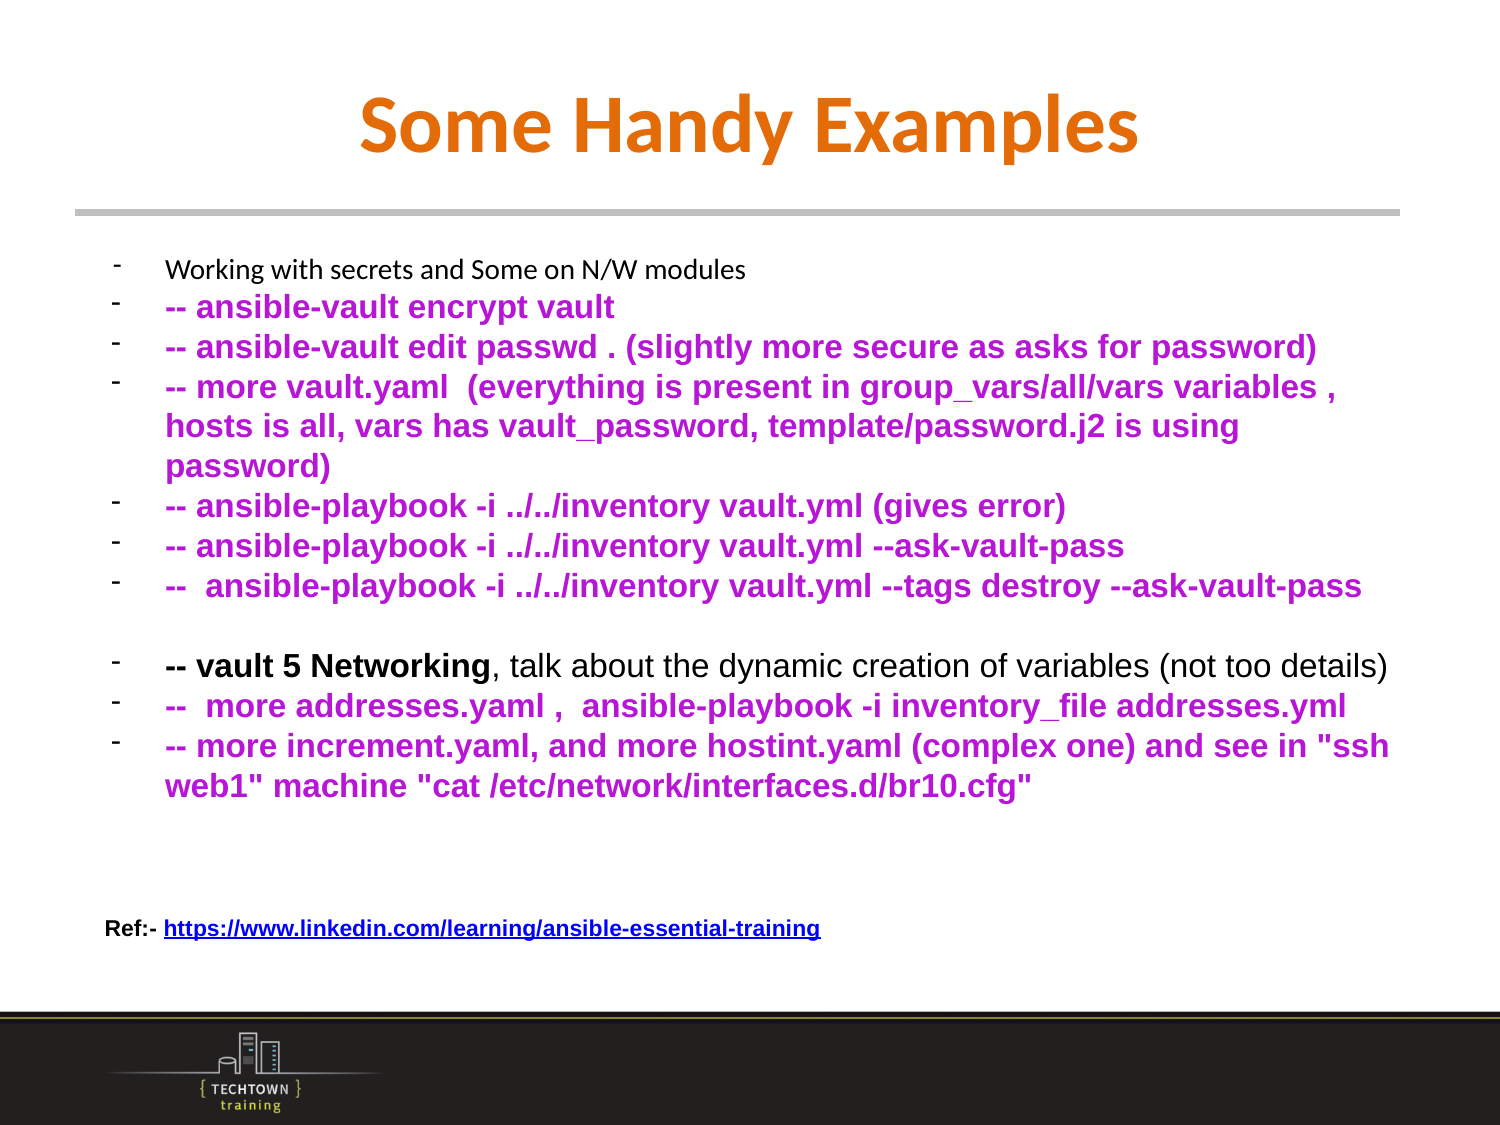

# Some Handy Examples
Working with secrets and Some on N/W modules
-- ansible-vault encrypt vault
-- ansible-vault edit passwd . (slightly more secure as asks for password)
-- more vault.yaml  (everything is present in group_vars/all/vars variables , hosts is all, vars has vault_password, template/password.j2 is using password)
-- ansible-playbook -i ../../inventory vault.yml (gives error)
-- ansible-playbook -i ../../inventory vault.yml --ask-vault-pass
--  ansible-playbook -i ../../inventory vault.yml --tags destroy --ask-vault-pass

-- vault 5 Networking, talk about the dynamic creation of variables (not too details)
--  more addresses.yaml ,  ansible-playbook -i inventory_file addresses.yml
-- more increment.yaml, and more hostint.yaml (complex one) and see in "ssh web1" machine "cat /etc/network/interfaces.d/br10.cfg"
Ref:- https://www.linkedin.com/learning/ansible-essential-training